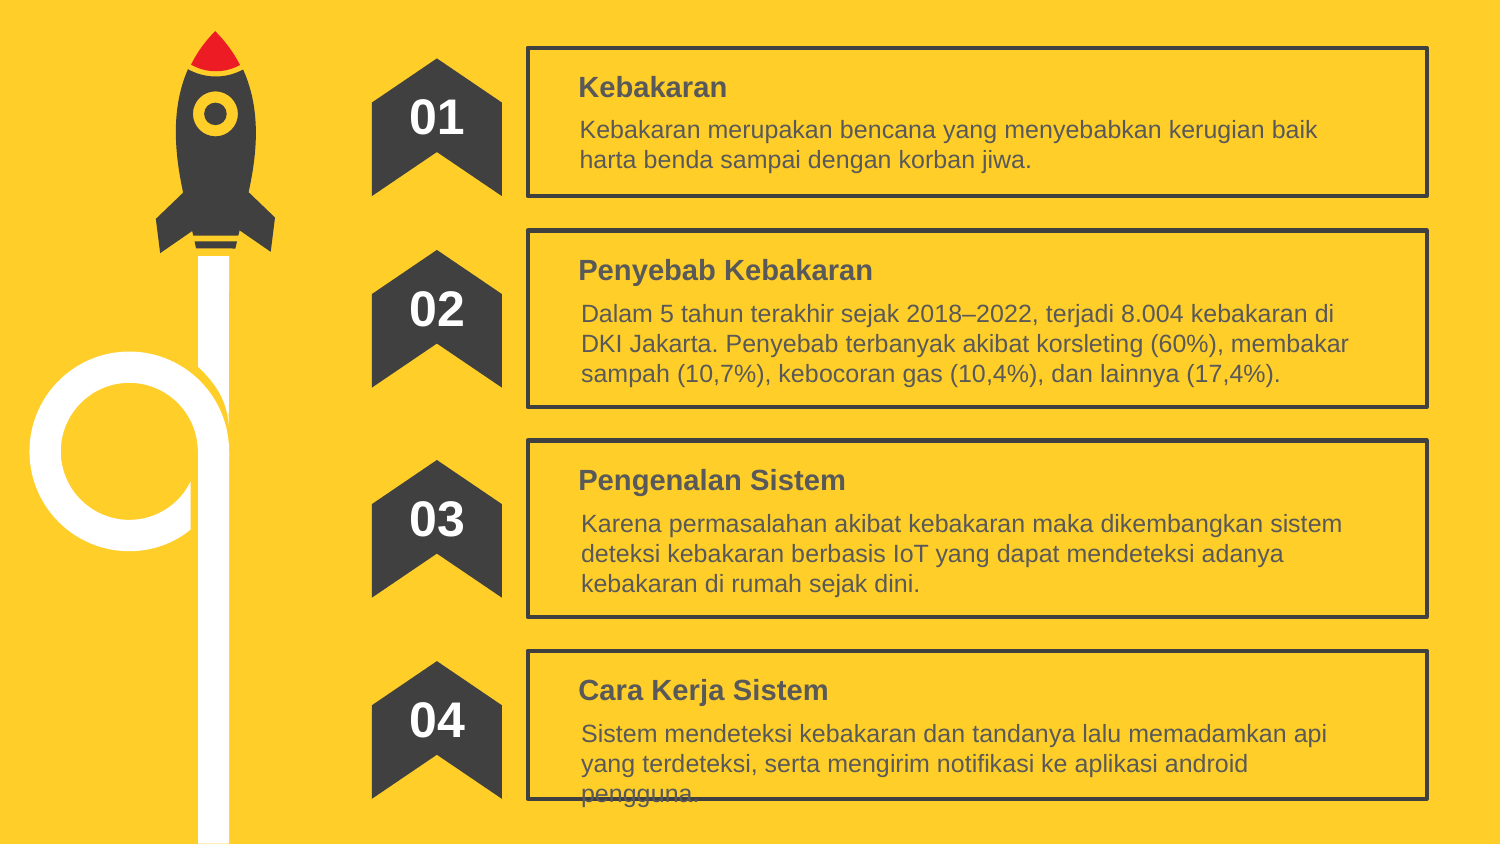

01
Kebakaran
Kebakaran merupakan bencana yang menyebabkan kerugian baik harta benda sampai dengan korban jiwa.

Penyebab Kebakaran
Dalam 5 tahun terakhir sejak 2018–2022, terjadi 8.004 kebakaran di DKI Jakarta. Penyebab terbanyak akibat korsleting (60%), membakar sampah (10,7%), kebocoran gas (10,4%), dan lainnya (17,4%).

02

Pengenalan Sistem
Karena permasalahan akibat kebakaran maka dikembangkan sistem deteksi kebakaran berbasis IoT yang dapat mendeteksi adanya kebakaran di rumah sejak dini.

03

04
Cara Kerja Sistem
Sistem mendeteksi kebakaran dan tandanya lalu memadamkan api yang terdeteksi, serta mengirim notifikasi ke aplikasi android pengguna.